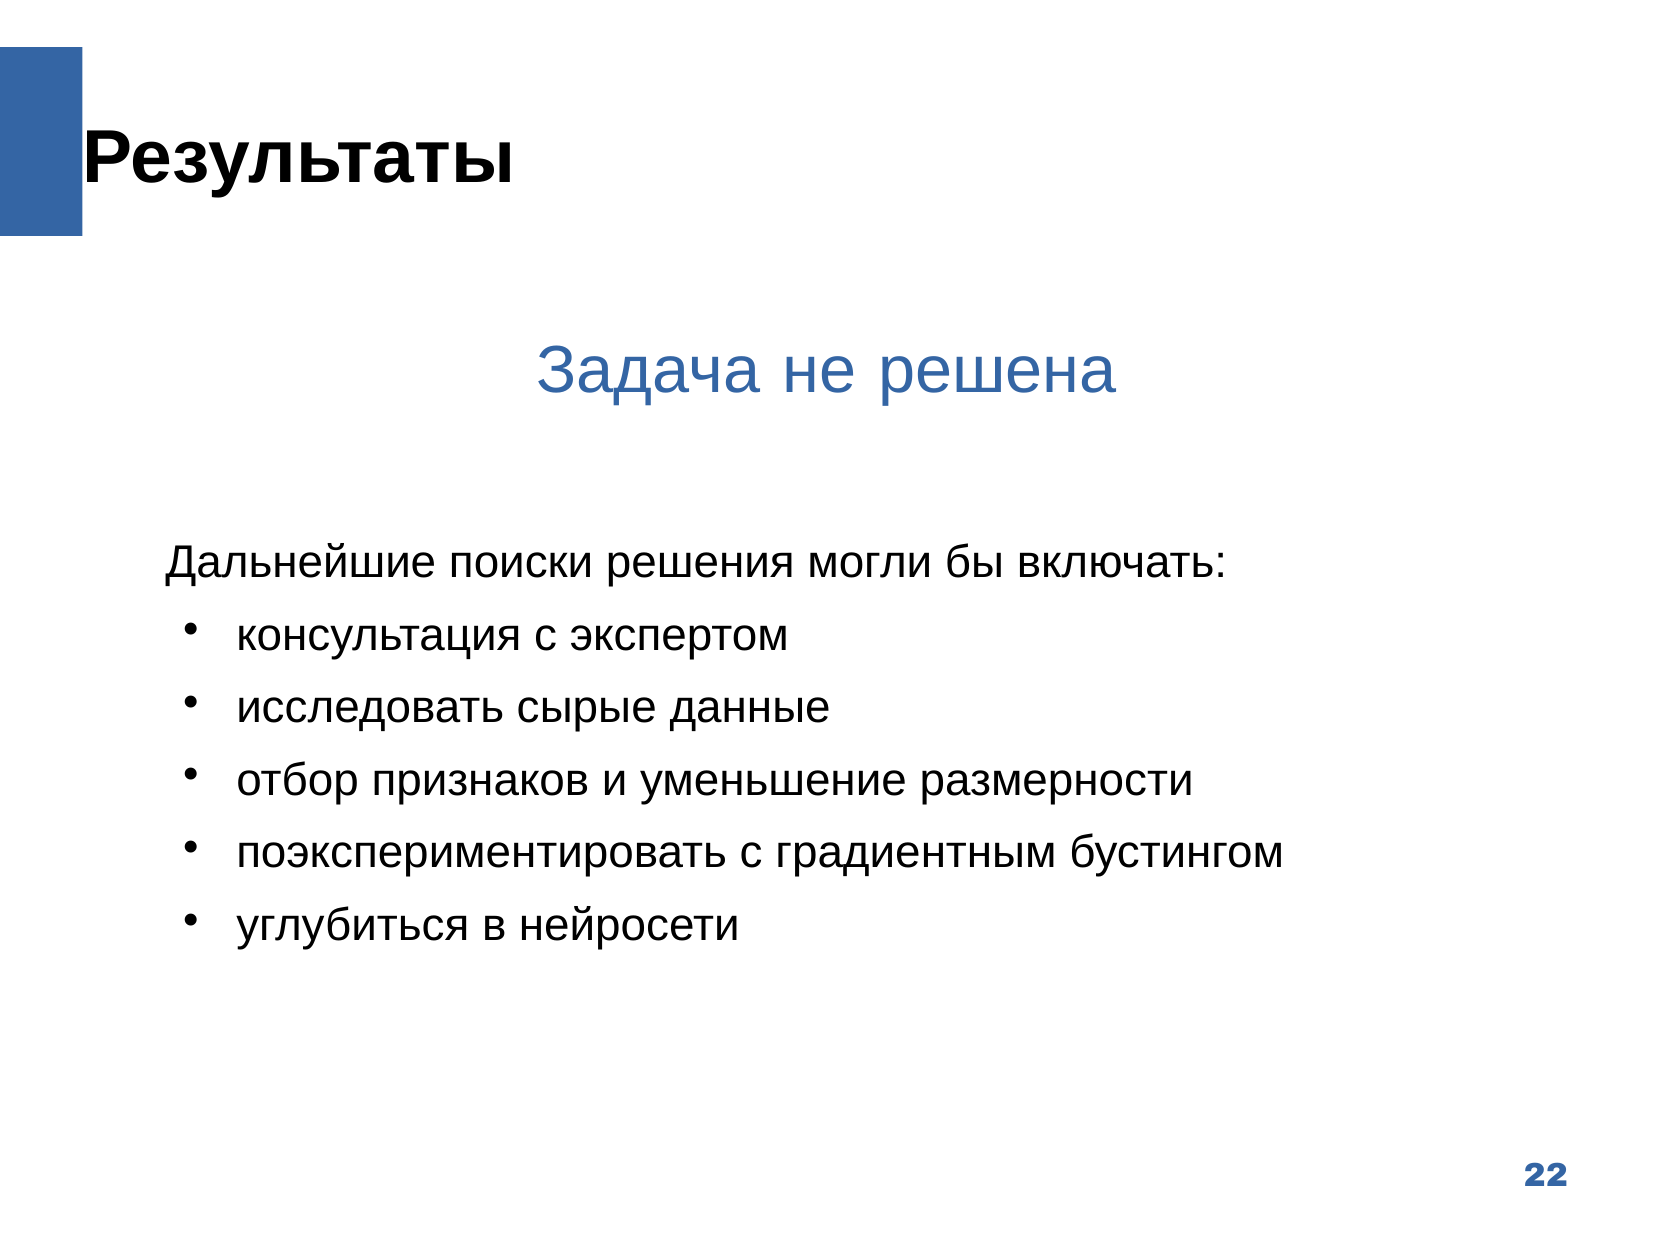

Результаты
Задача не решена
Дальнейшие поиски решения могли бы включать:
консультация с экспертом
исследовать сырые данные
отбор признаков и уменьшение размерности
поэкспериментировать с градиентным бустингом
углубиться в нейросети